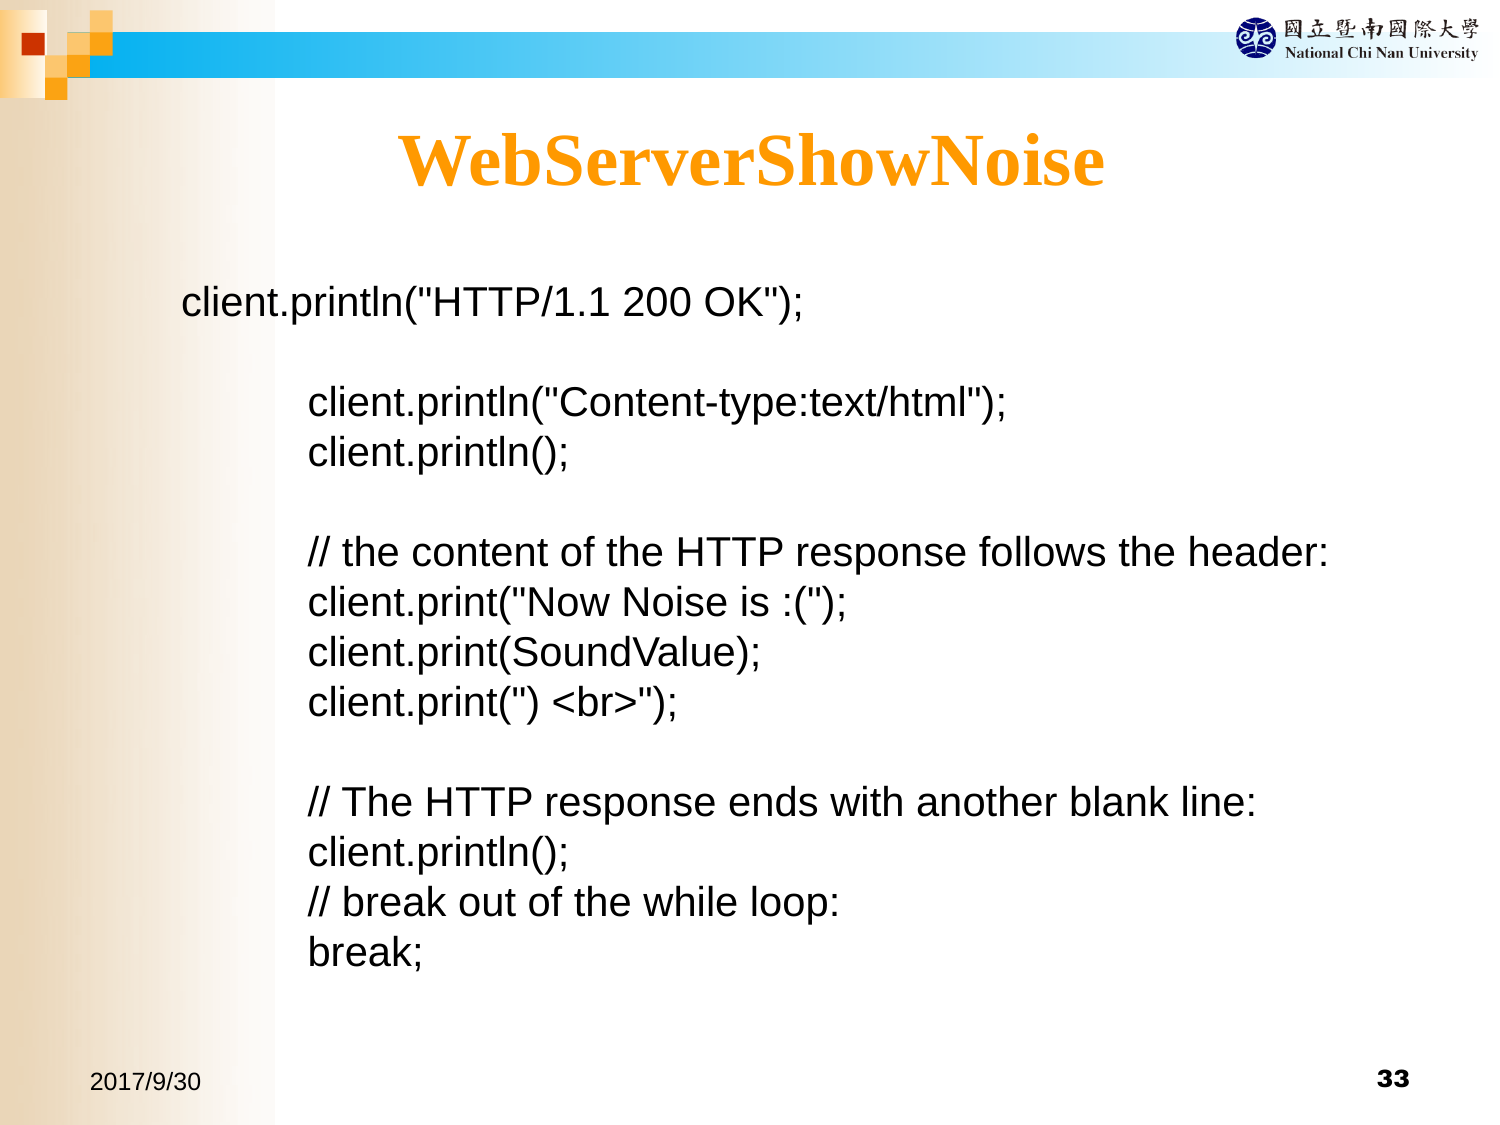

WebServerShowNoise
 client.println("HTTP/1.1 200 OK");

            client.println("Content-type:text/html");
            client.println();

            // the content of the HTTP response follows the header:
            client.print("Now Noise is :(");
            client.print(SoundValue);
            client.print(") <br>");

            // The HTTP response ends with another blank line:
            client.println();
            // break out of the while loop:
            break;
2017/9/30
33